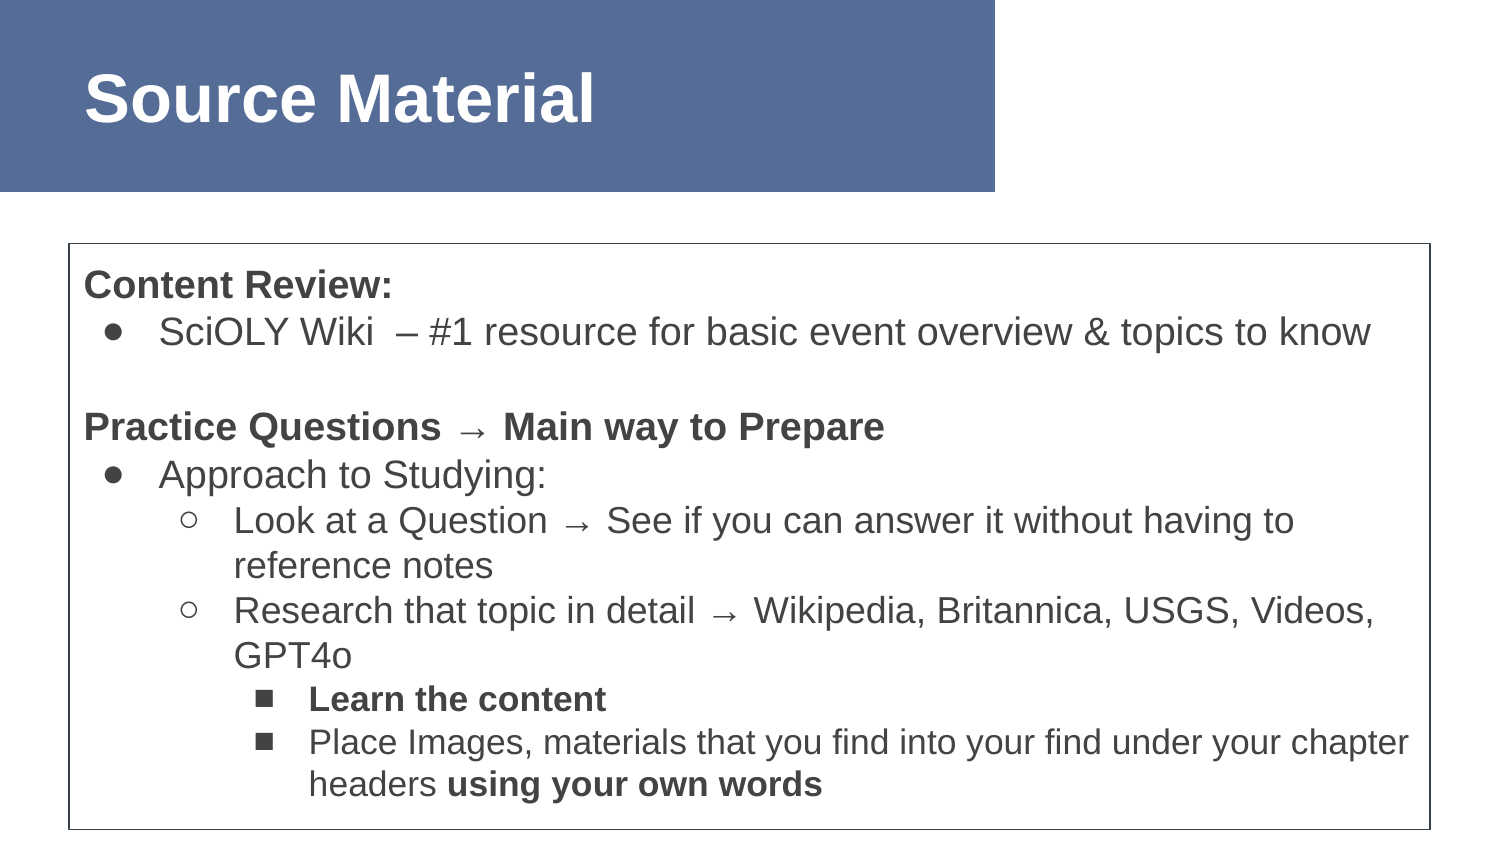

Source Material
Content Review:
SciOLY Wiki  – #1 resource for basic event overview & topics to know

Practice Questions → Main way to Prepare
Approach to Studying:
Look at a Question → See if you can answer it without having to reference notes
Research that topic in detail → Wikipedia, Britannica, USGS, Videos, GPT4o
Learn the content
Place Images, materials that you find into your find under your chapter headers using your own words